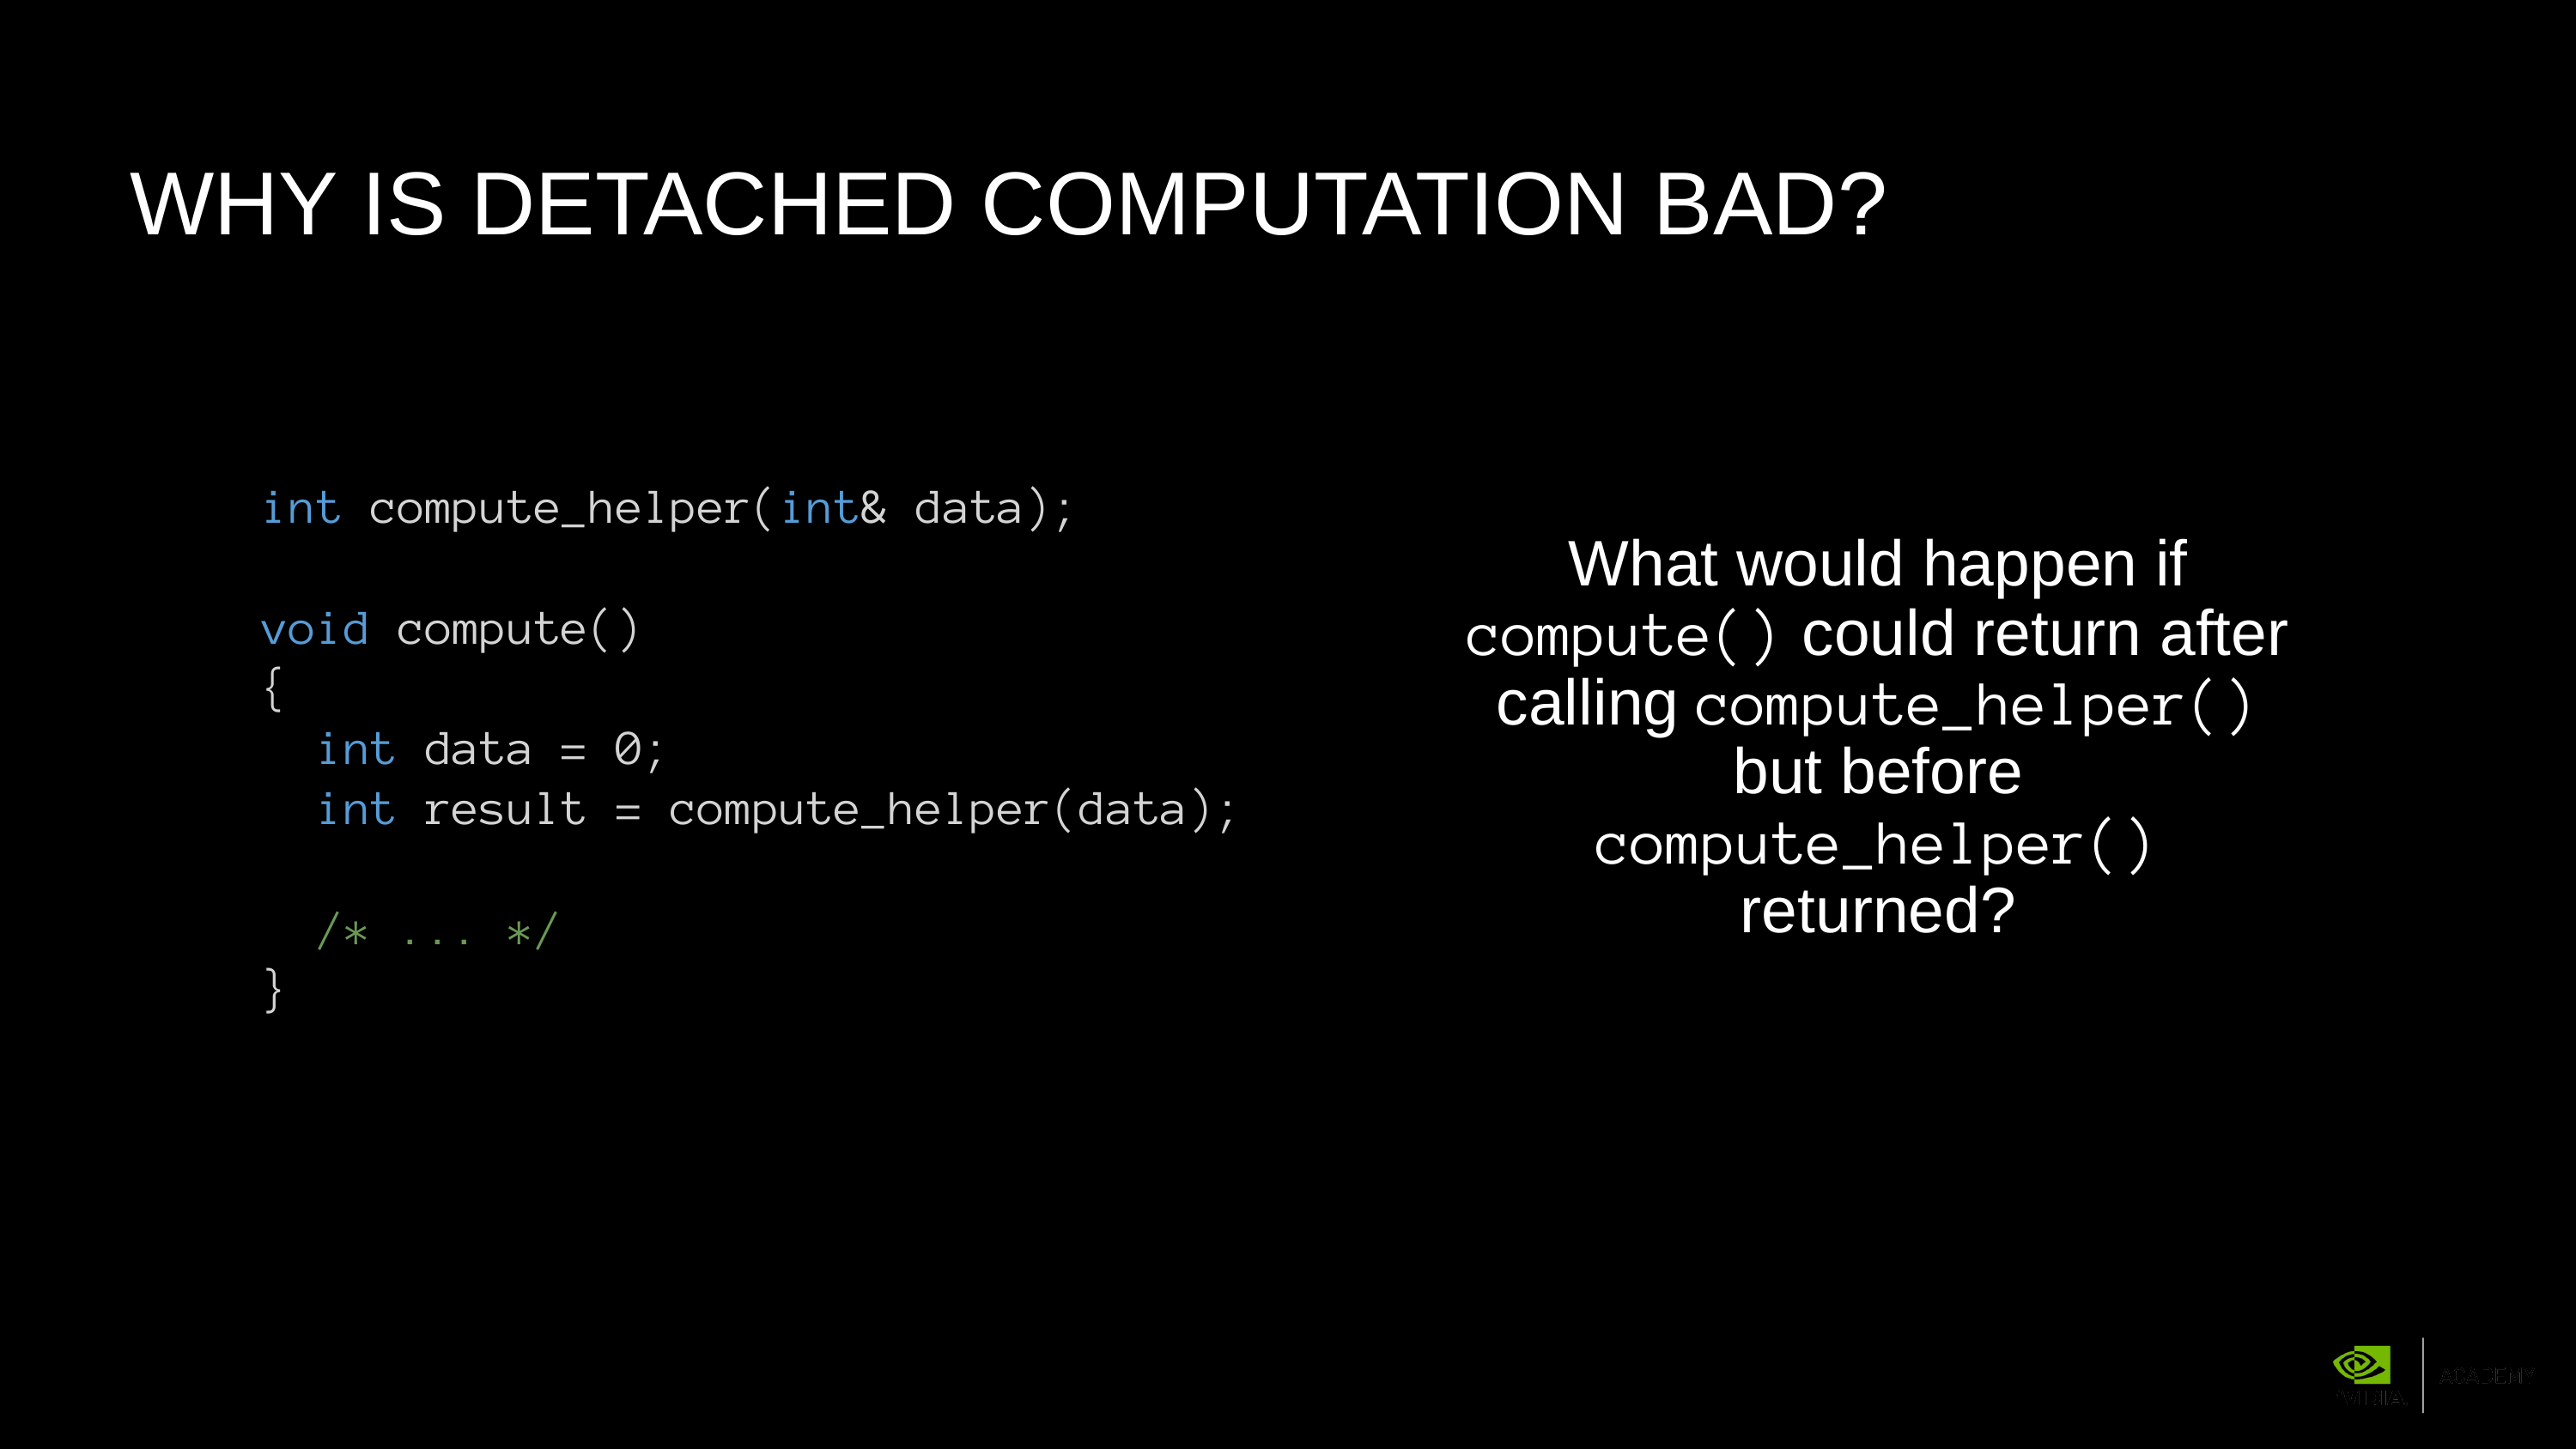

# Why is detached computation bad?
int compute_helper(int& data);

void compute()
{
  int data = 0;
  int result = compute_helper(data);

  /* ... */
}

What would happen if compute() could return after calling compute_helper() but before compute_helper() returned?